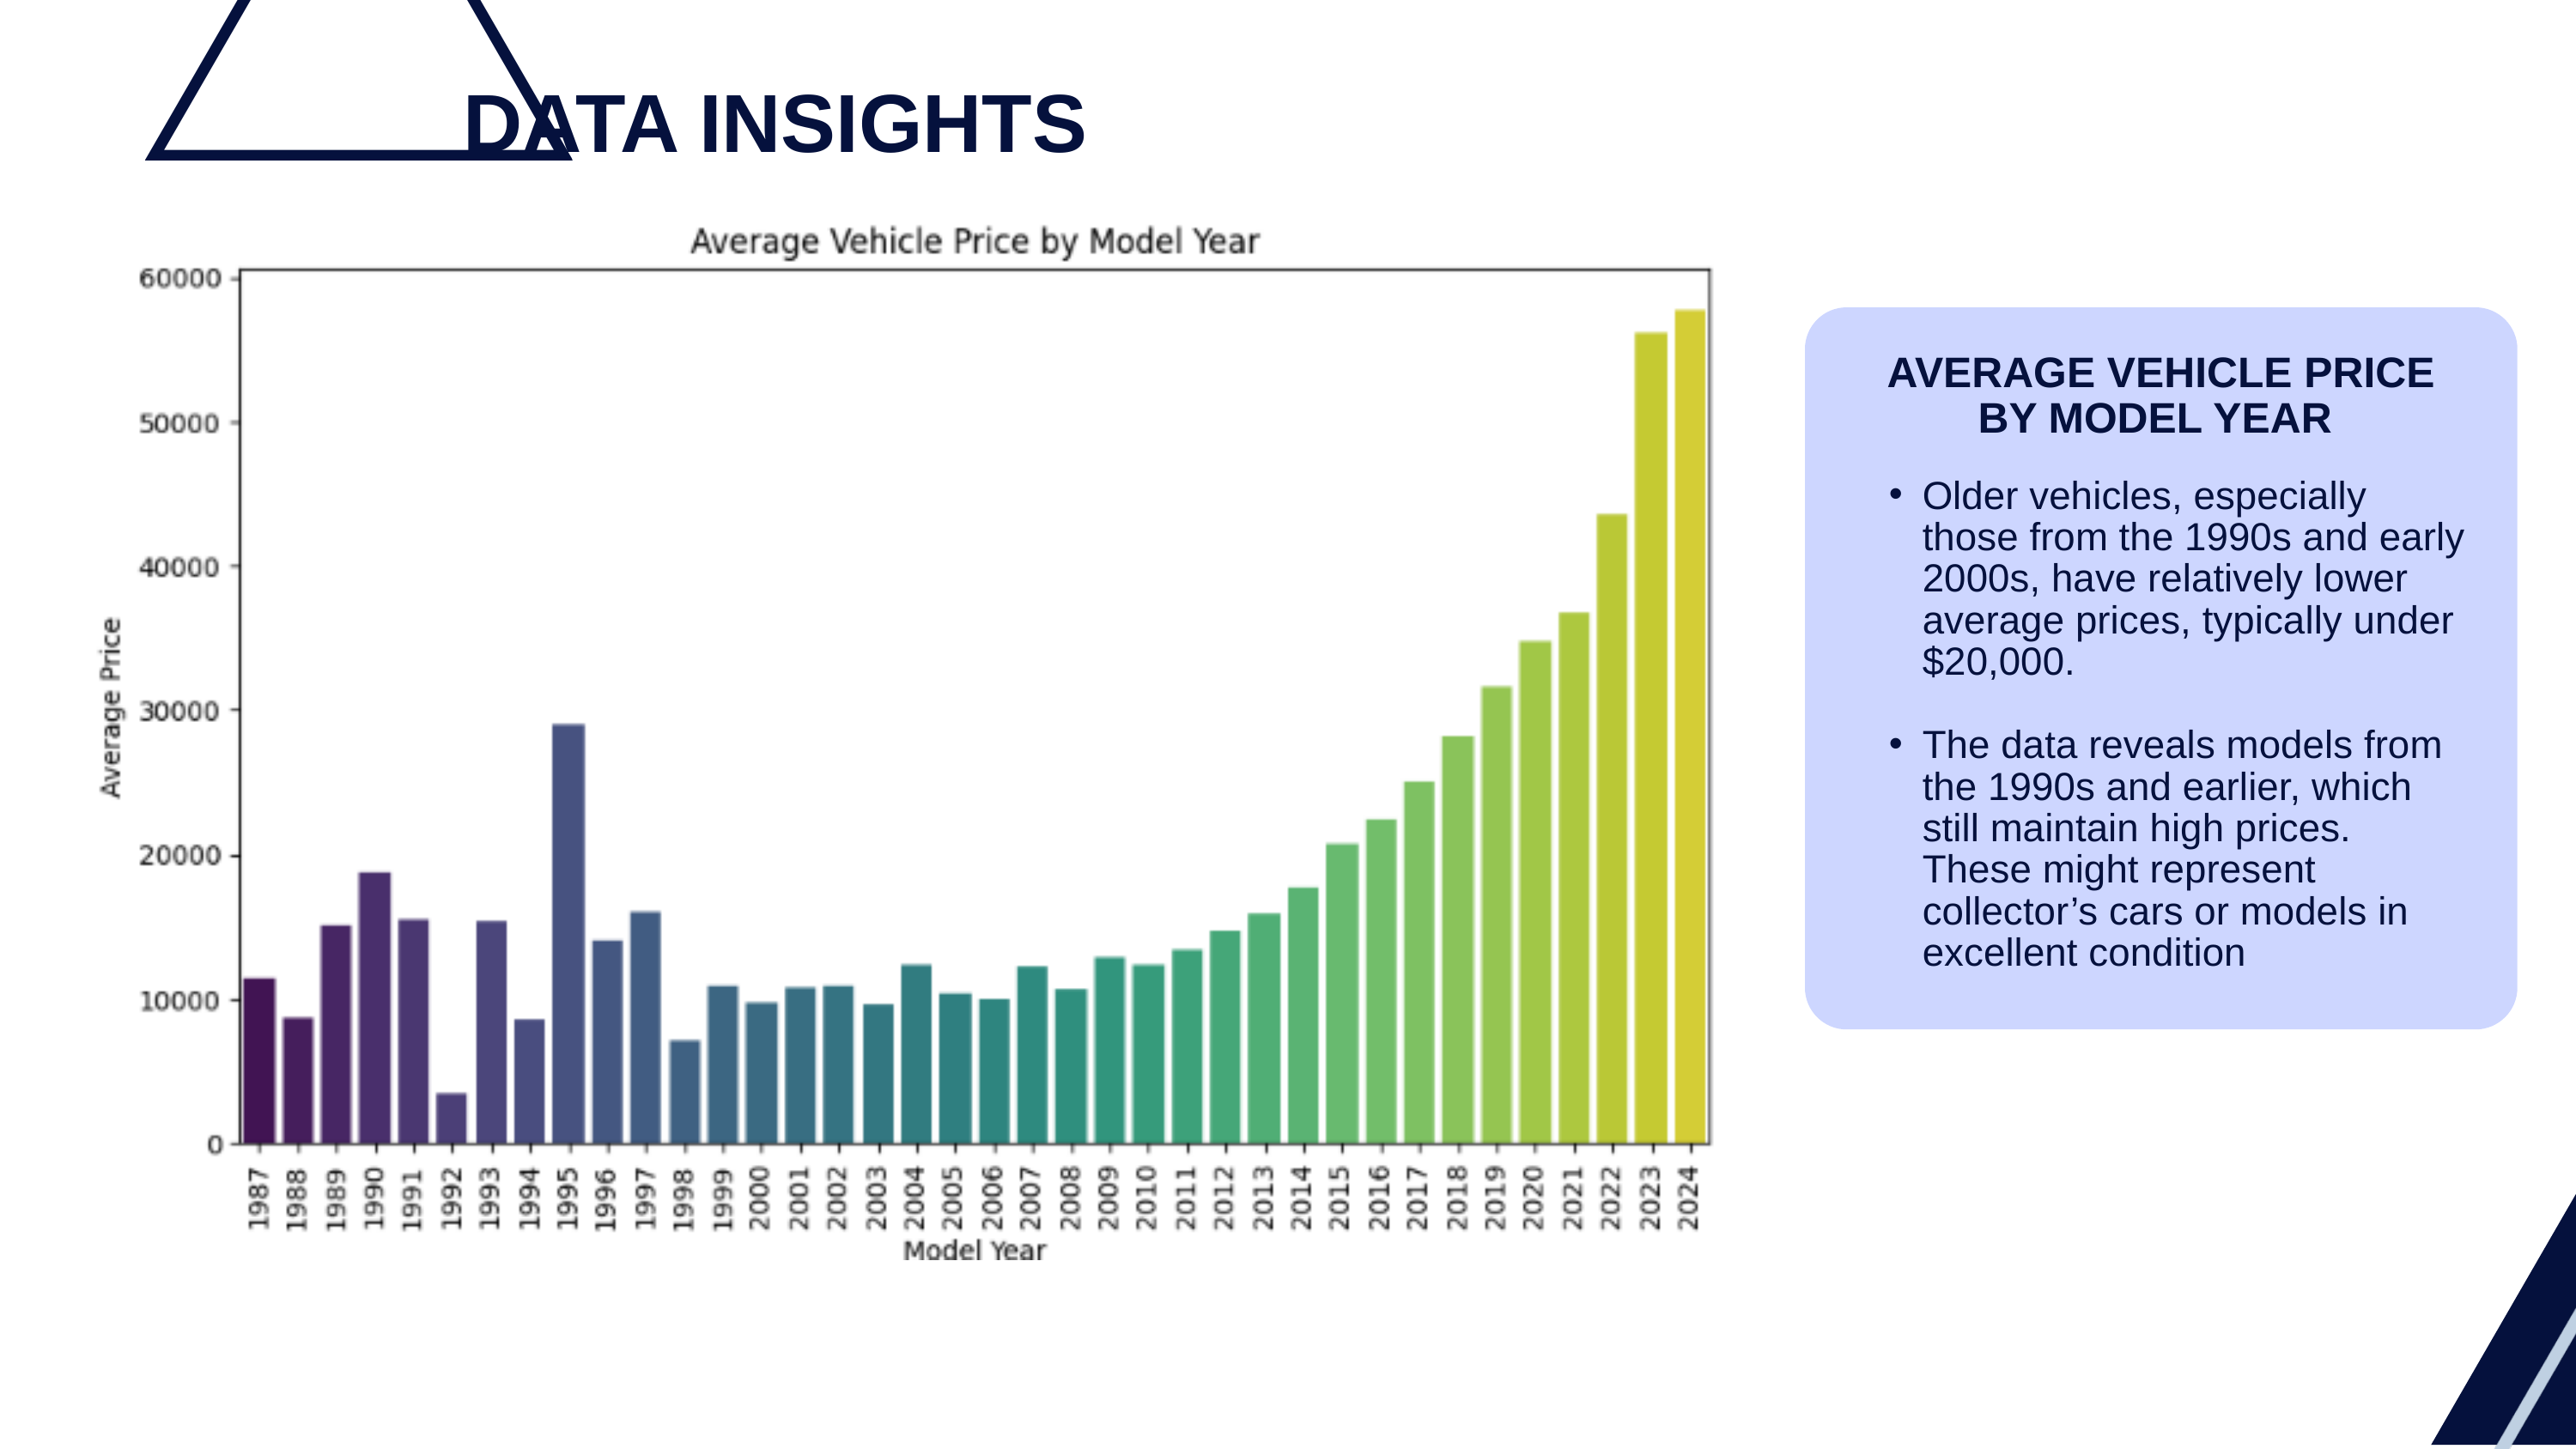

DATA INSIGHTS

AVERAGE VEHICLE PRICE BY MODEL YEAR

Older vehicles, especially those from the 1990s and early 2000s, have relatively lower average prices, typically under $20,000.

The data reveals models from the 1990s and earlier, which still maintain high prices. These might represent collector’s cars or models in excellent condition